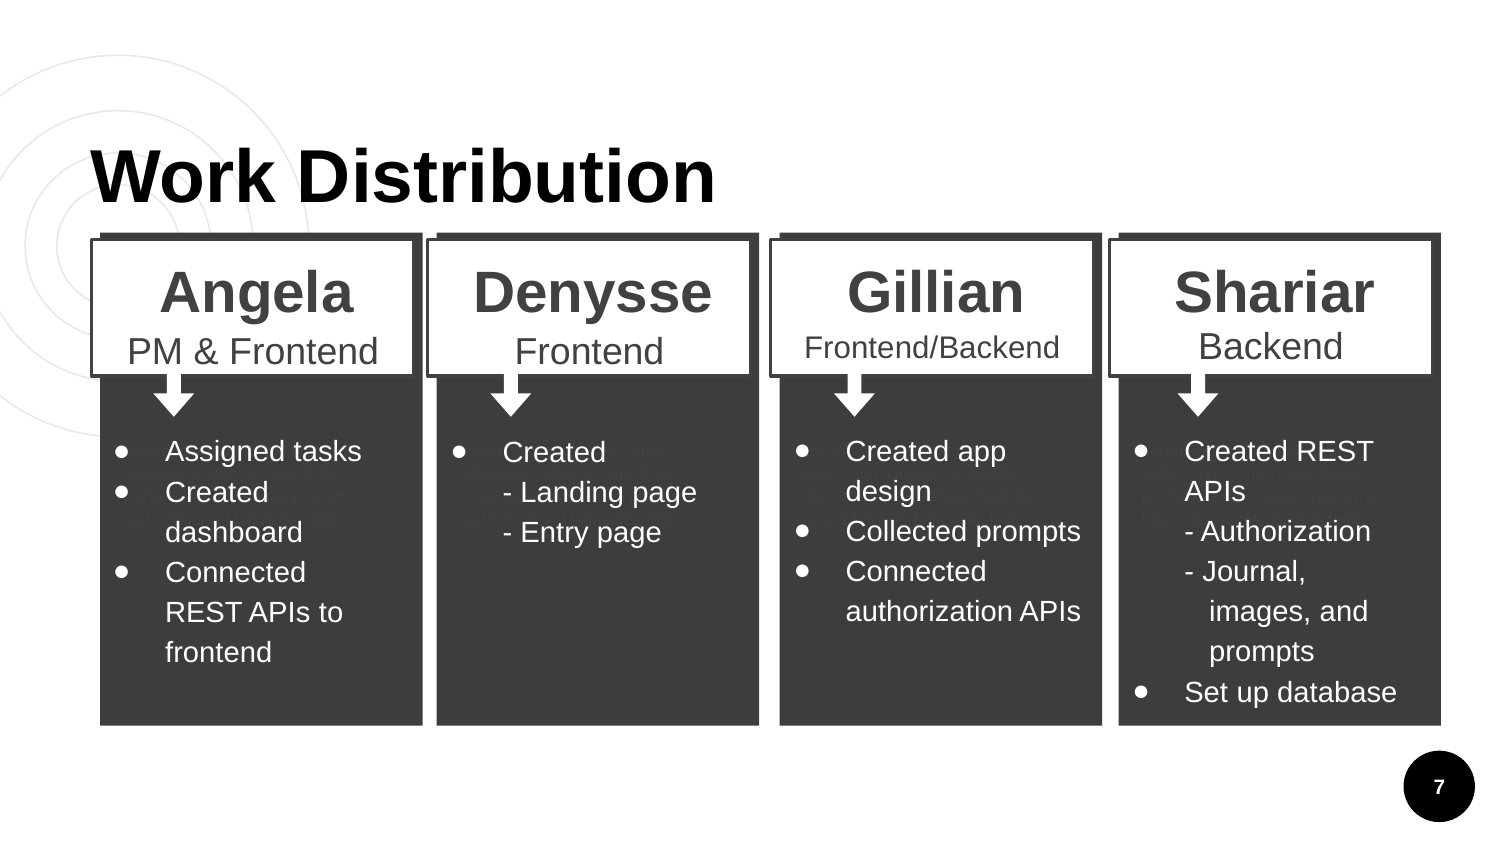

# Work Distribution

Angela

PM & Frontend
Assigned tasks
Created dashboard
Connected REST APIs to frontend
Lorem ipsum dolor sit amet adipiscing. Donec risus dolor, porta venenatis neque pharetra luctus felis vel tellus nec felis.

Shariar

Backend
Created REST APIs
- Authorization
- Journal,
   images, and
   prompts
Set up database
Lorem ipsum dolor sit amet adipiscing. Donec risus dolor, porta venenatis neque pharetra luctus felis vel tellus nec felis.

Denysse

Frontend
Created
- Landing page
- Entry page
Lorem ipsum dolor sit amet adipiscing. Donec risus dolor, porta venenatis neque pharetra luctus felis vel tellus nec felis.

Gillian

Frontend/Backend
Created app design
Collected prompts
Connected authorization APIs
Lorem ipsum dolor sit amet adipiscing. Donec risus dolor, porta venenatis neque pharetra luctus felis vel tellus nec felis.

7